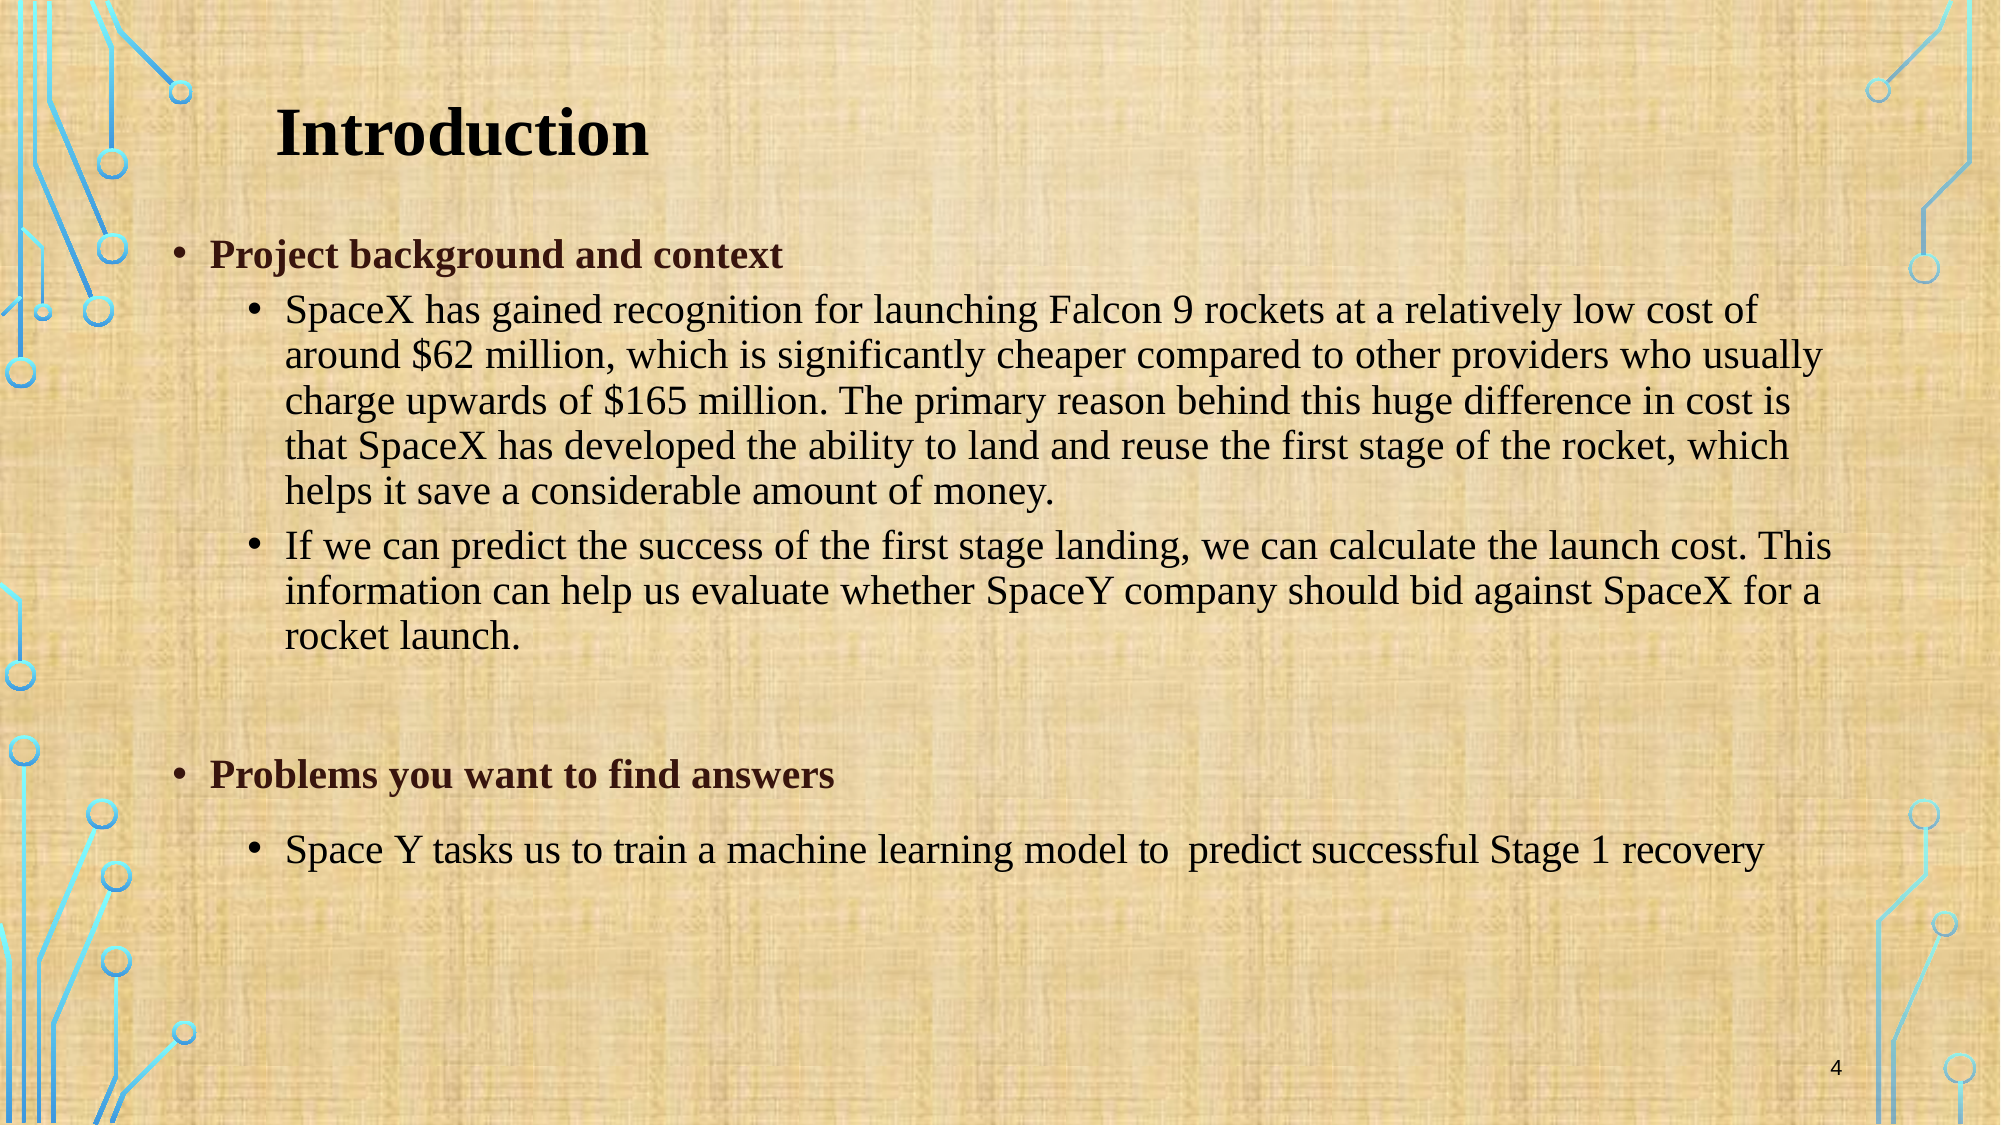

Introduction
Project background and context
SpaceX has gained recognition for launching Falcon 9 rockets at a relatively low cost of around $62 million, which is significantly cheaper compared to other providers who usually charge upwards of $165 million. The primary reason behind this huge difference in cost is that SpaceX has developed the ability to land and reuse the first stage of the rocket, which helps it save a considerable amount of money.
If we can predict the success of the first stage landing, we can calculate the launch cost. This information can help us evaluate whether SpaceY company should bid against SpaceX for a rocket launch.

Problems you want to find answers
Space Y tasks us to train a machine learning model to  predict successful Stage 1 recovery

4